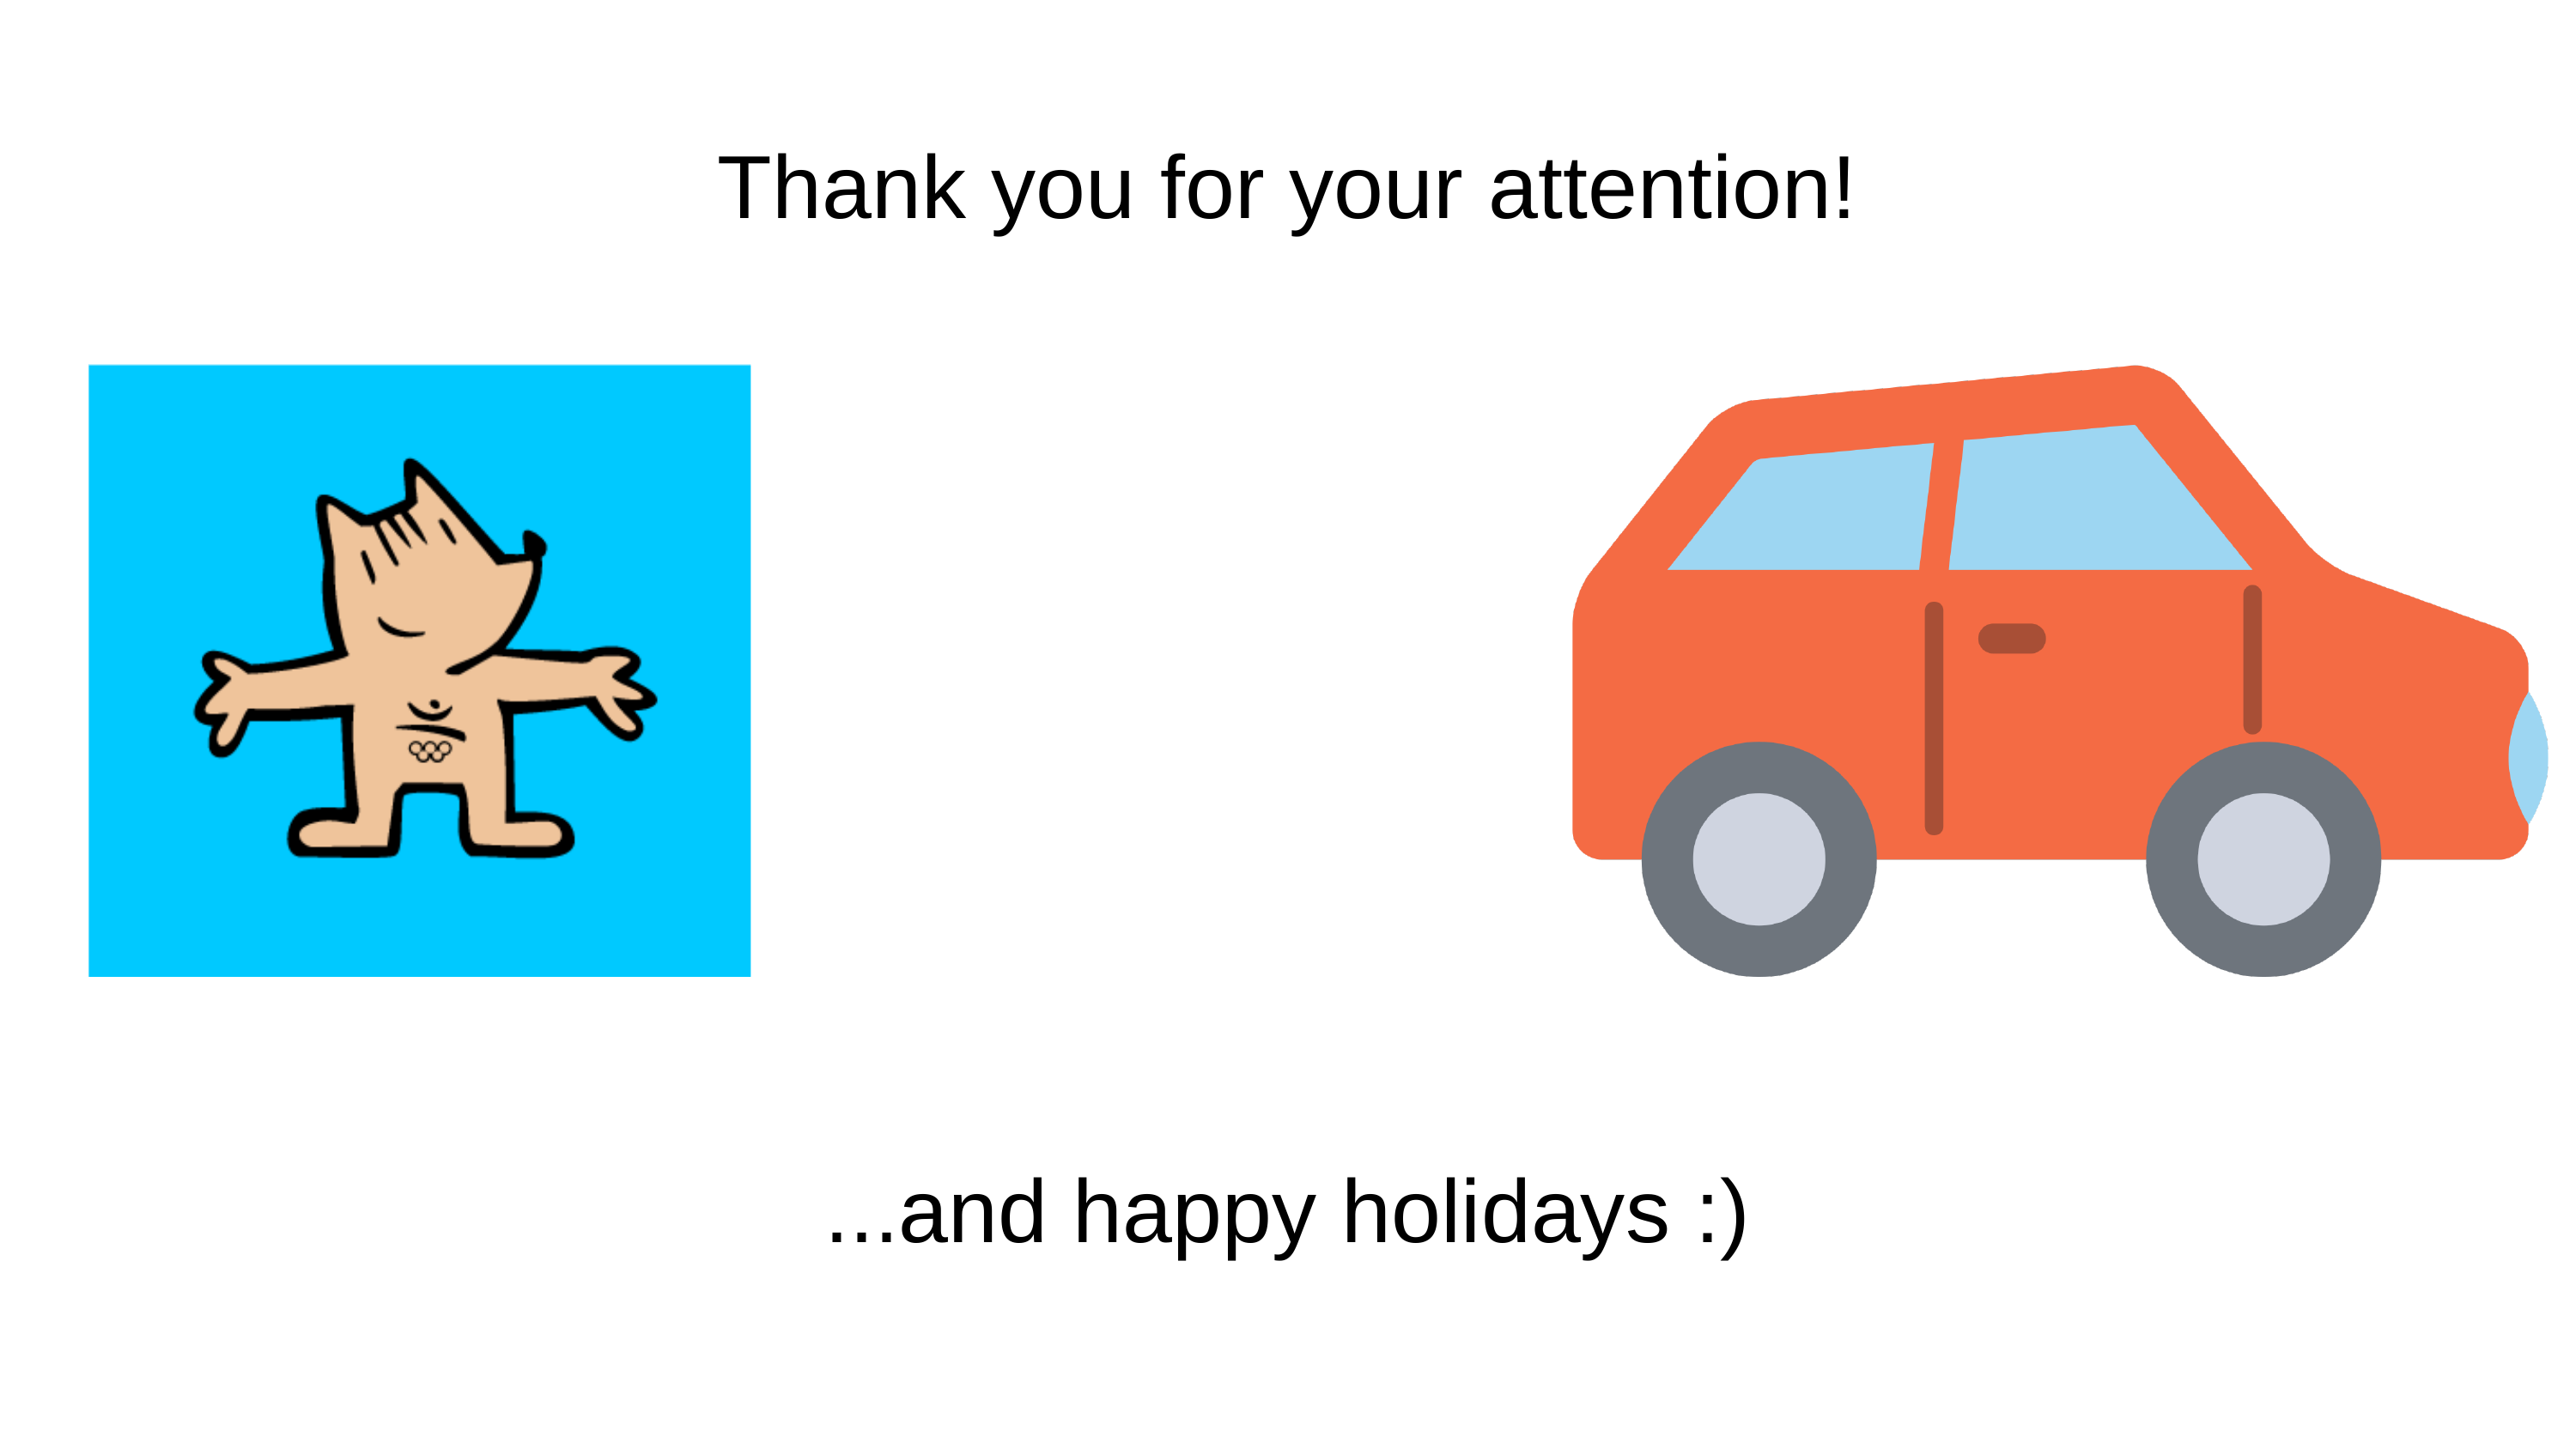

Thank you for your attention!

...and happy holidays :)